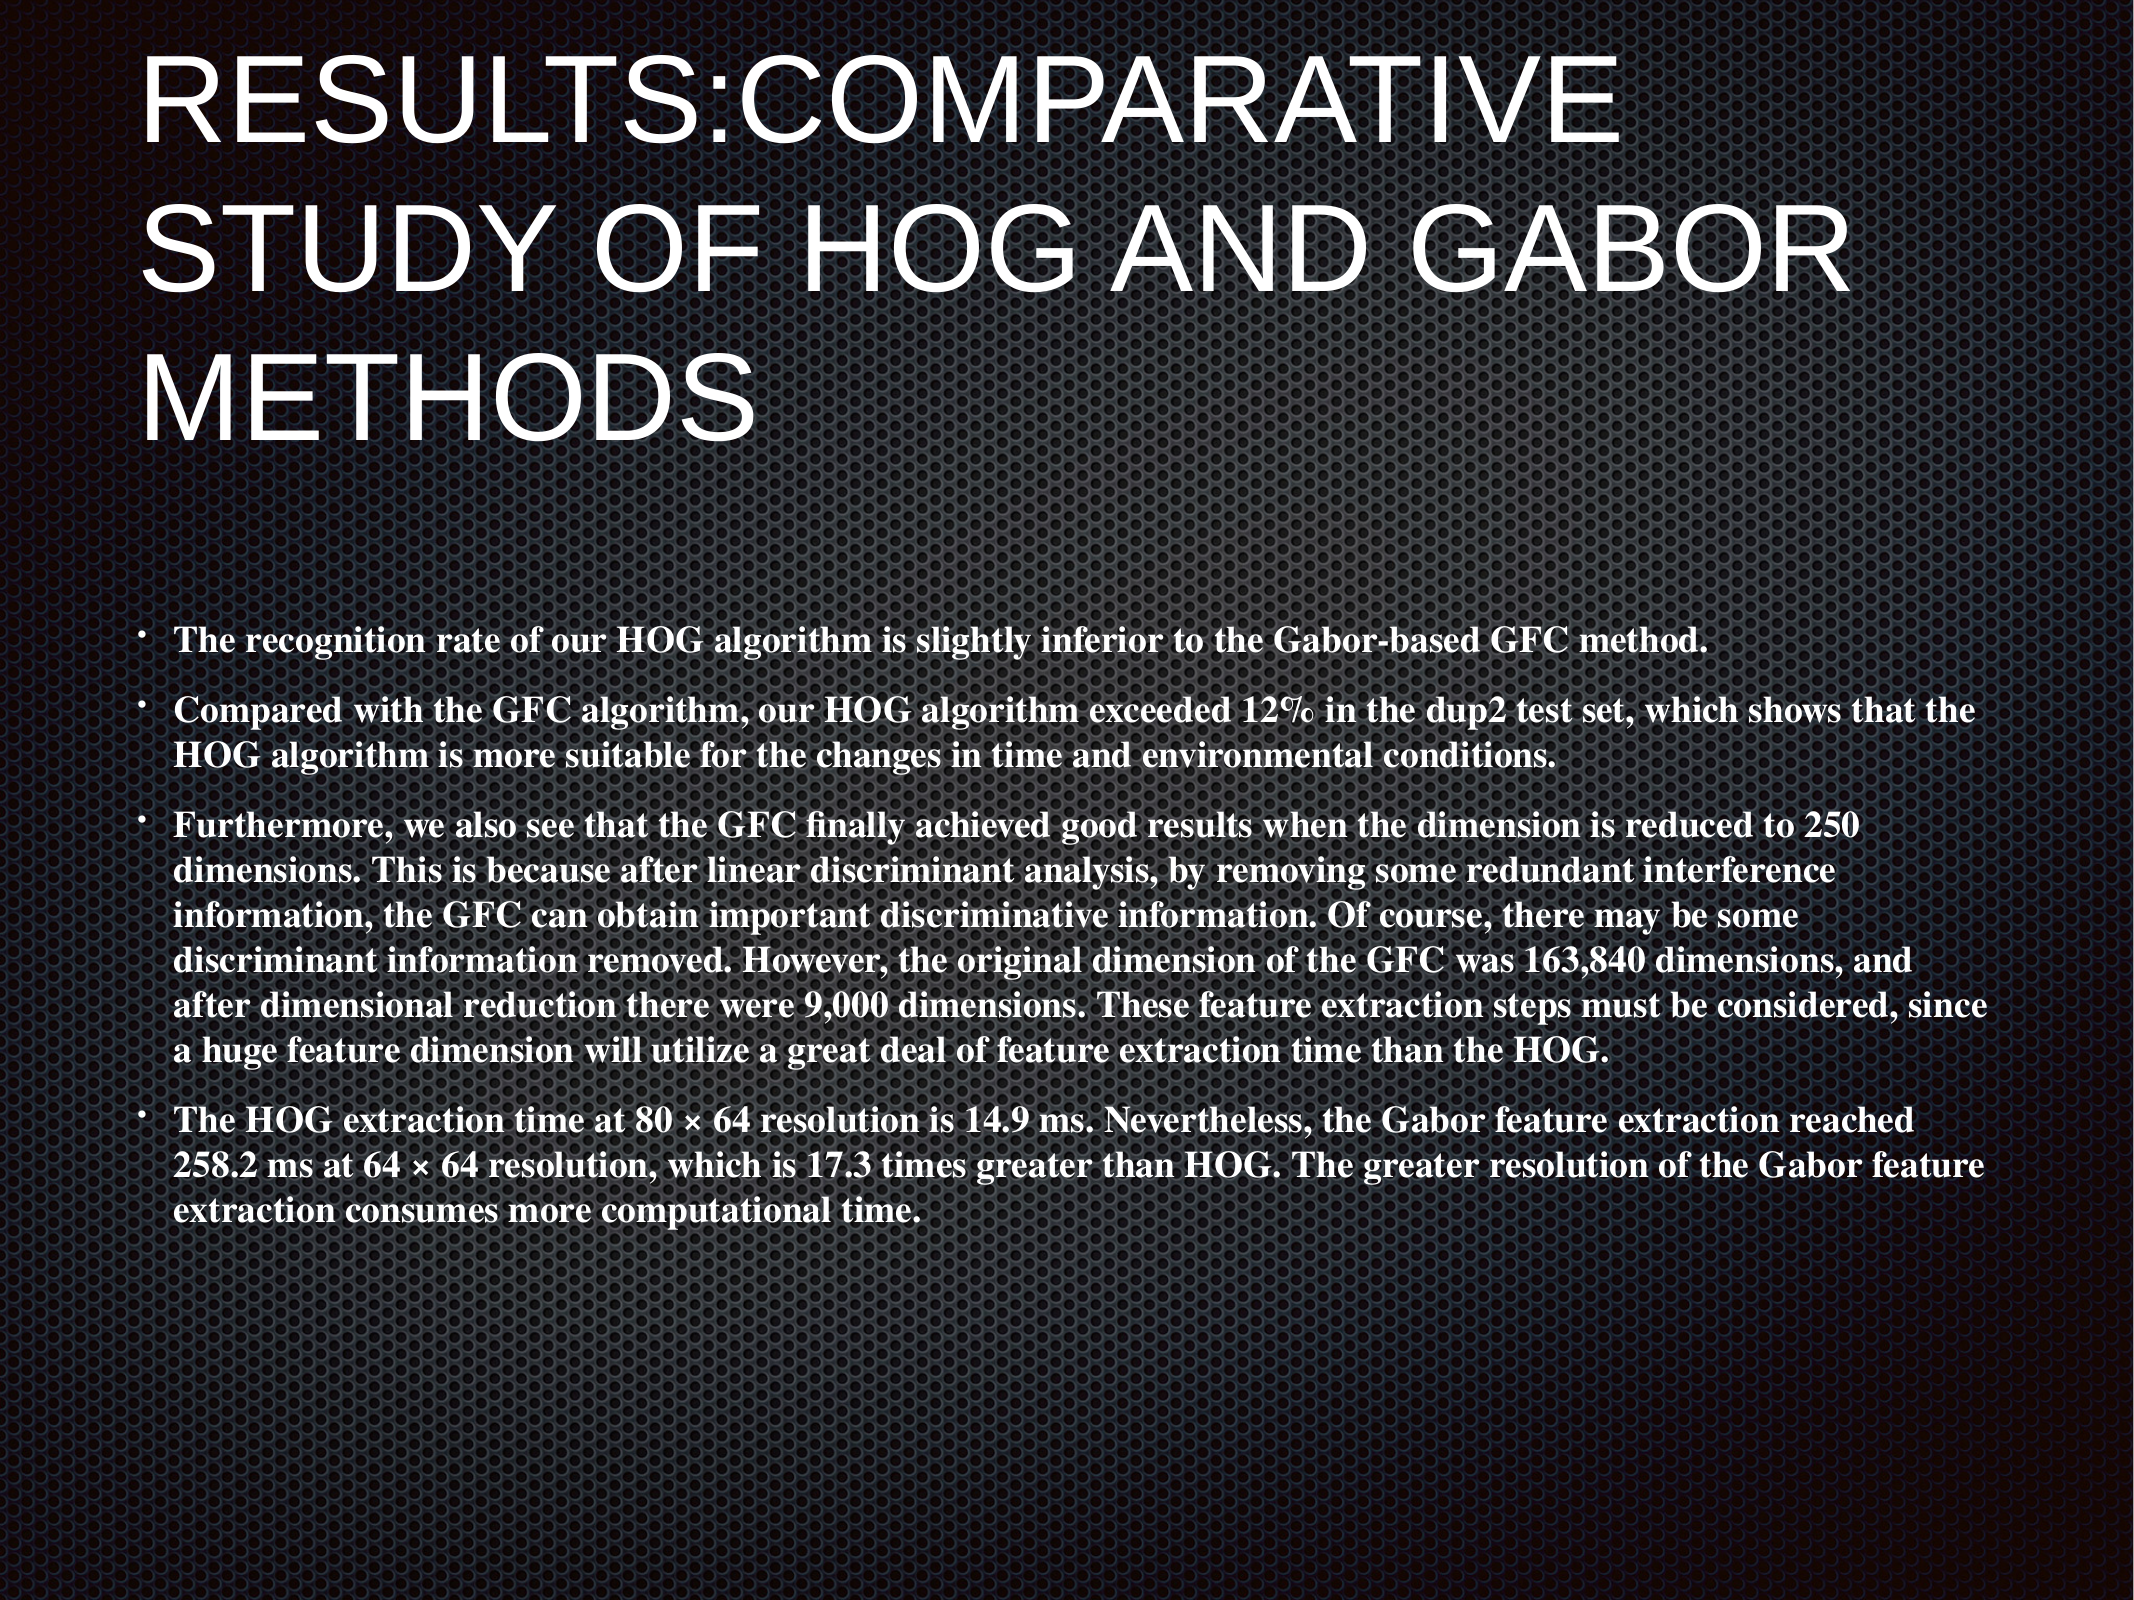

# RESULTS:COMPARATIVE STUDY OF HOG AND GABOR METHODS
The recognition rate of our HOG algorithm is slightly inferior to the Gabor-based GFC method.
Compared with the GFC algorithm, our HOG algorithm exceeded 12% in the dup2 test set, which shows that the HOG algorithm is more suitable for the changes in time and environmental conditions.
Furthermore, we also see that the GFC finally achieved good results when the dimension is reduced to 250 dimensions. This is because after linear discriminant analysis, by removing some redundant interference information, the GFC can obtain important discriminative information. Of course, there may be some discriminant information removed. However, the original dimension of the GFC was 163,840 dimensions, and after dimensional reduction there were 9,000 dimensions. These feature extraction steps must be considered, since a huge feature dimension will utilize a great deal of feature extraction time than the HOG.
The HOG extraction time at 80 × 64 resolution is 14.9 ms. Nevertheless, the Gabor feature extraction reached 258.2 ms at 64 × 64 resolution, which is 17.3 times greater than HOG. The greater resolution of the Gabor feature extraction consumes more computational time.